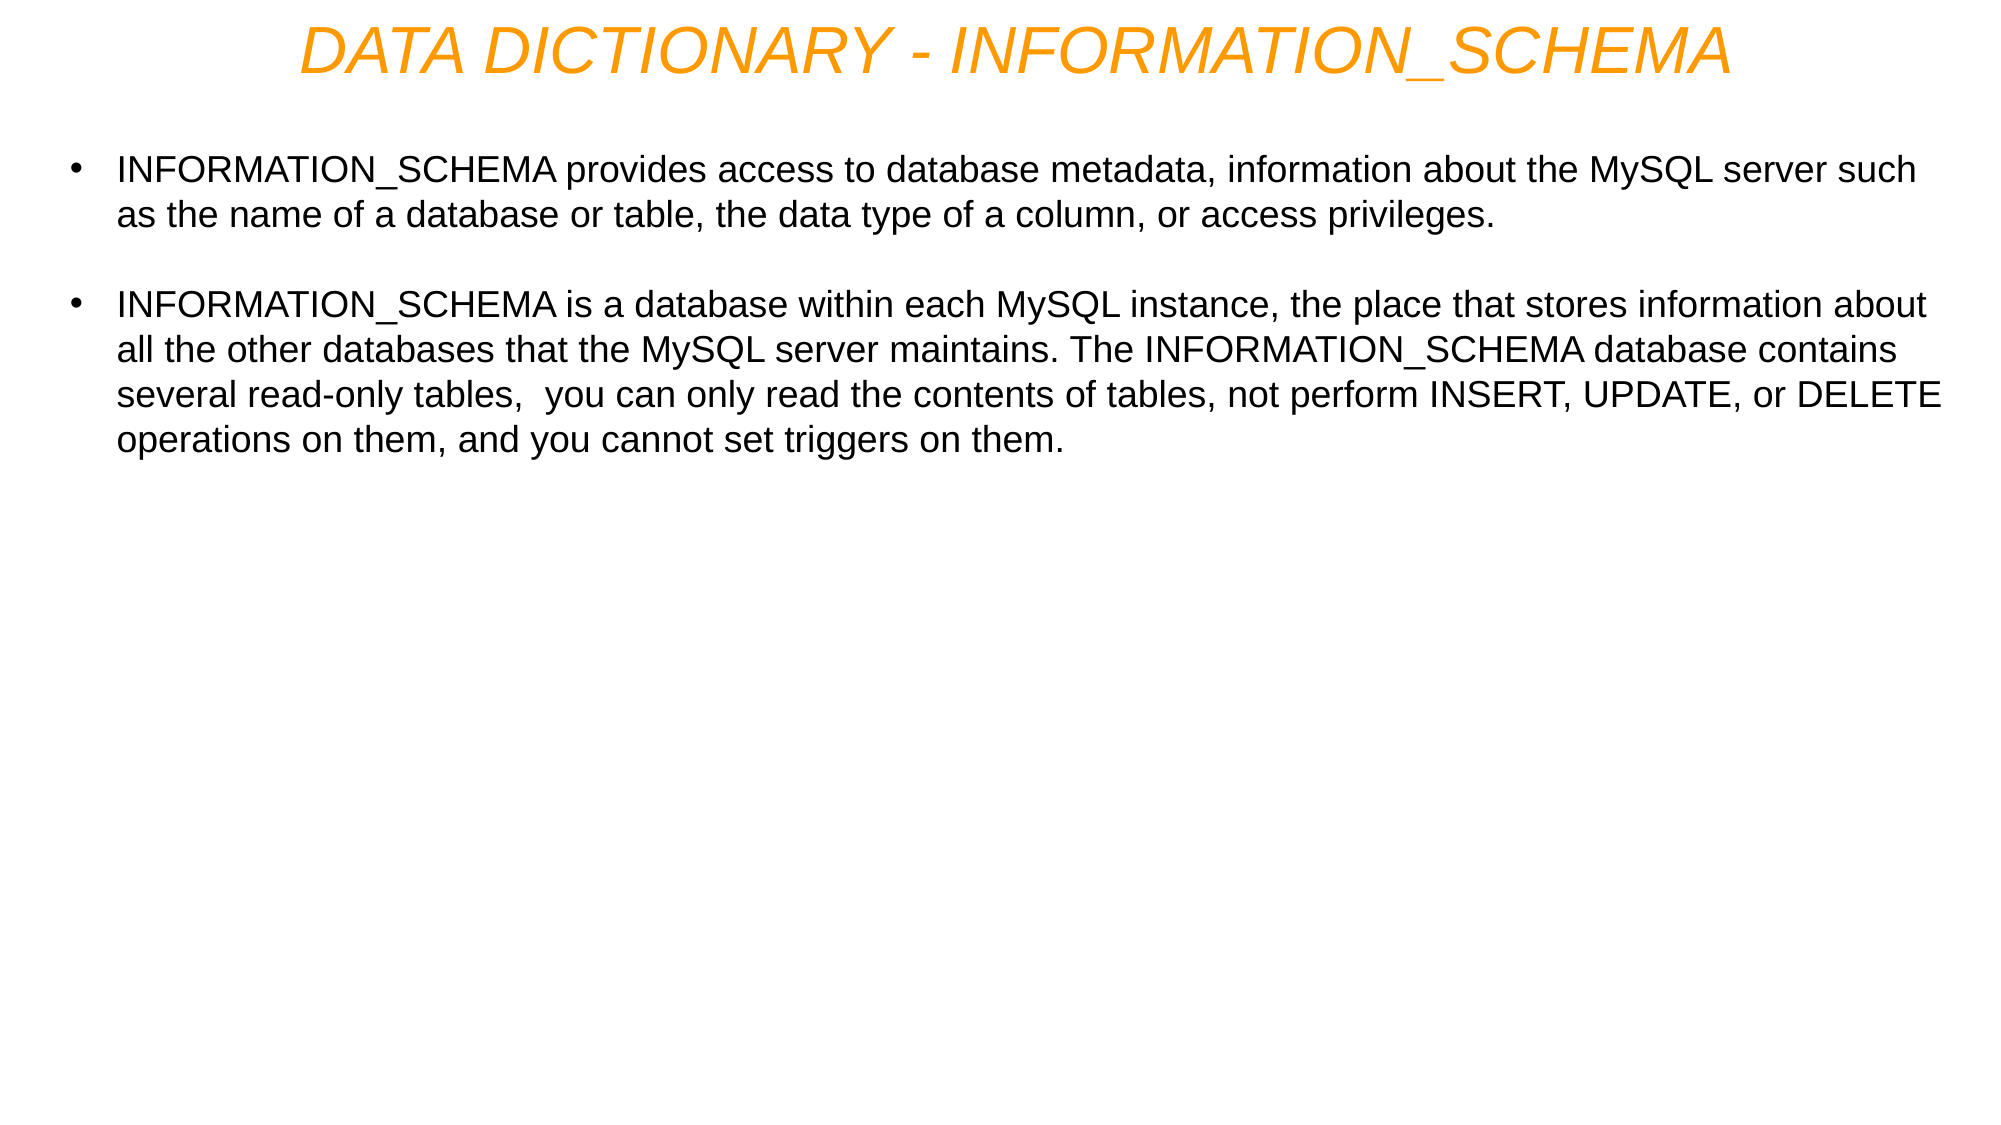

DATA DICTIONARY - INFORMATION_SCHEMA
INFORMATION_SCHEMA provides access to database metadata, information about the MySQL server such as the name of a database or table, the data type of a column, or access privileges.

INFORMATION_SCHEMA is a database within each MySQL instance, the place that stores information about all the other databases that the MySQL server maintains. The INFORMATION_SCHEMA database contains several read-only tables,  you can only read the contents of tables, not perform INSERT, UPDATE, or DELETE operations on them, and you cannot set triggers on them.